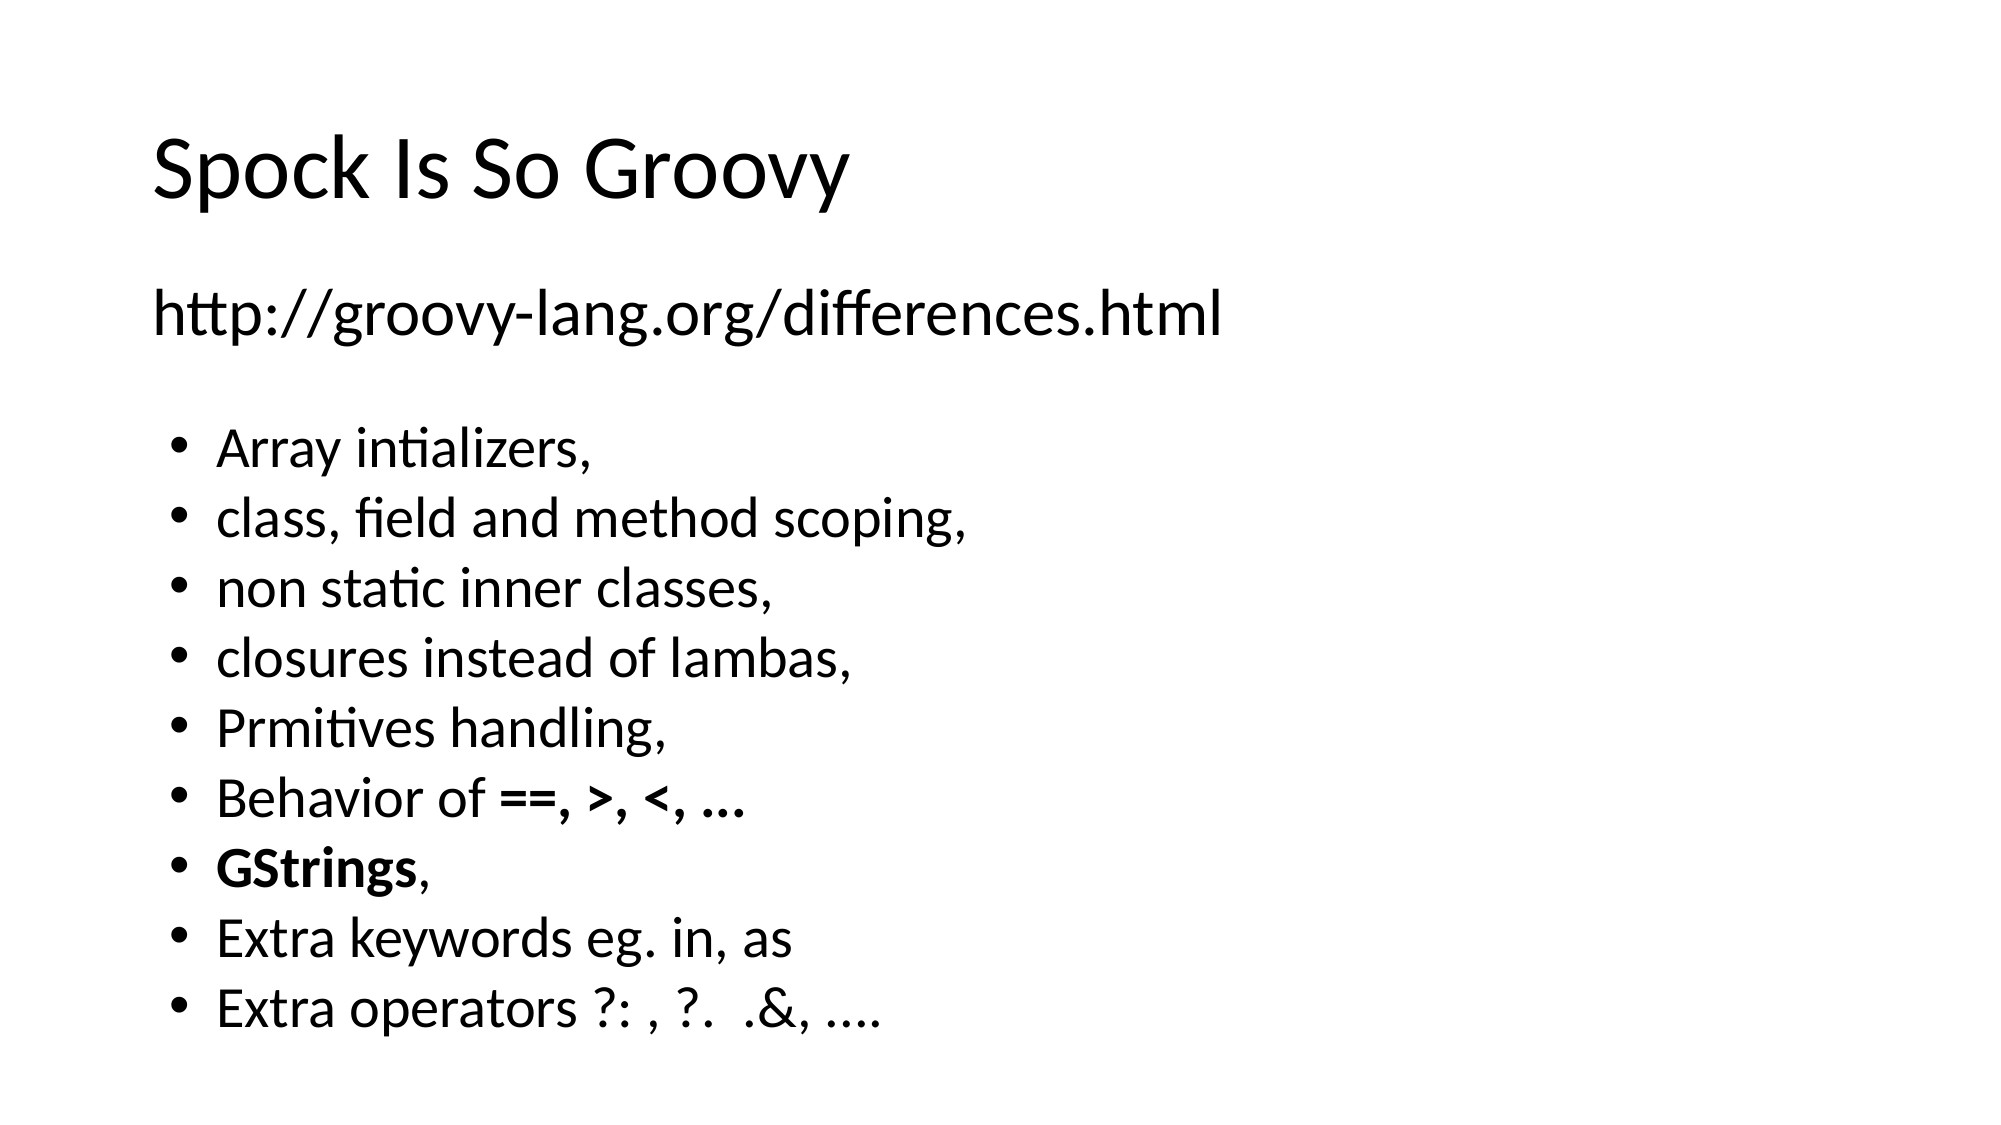

# Spock Is So Groovy
http://groovy-lang.org/differences.html
Array intializers,
class, field and method scoping,
non static inner classes,
closures instead of lambas,
Prmitives handling,
Behavior of ==, >, <, ...
GStrings,
Extra keywords eg. in, as
Extra operators ?: , ?.  .&, ....